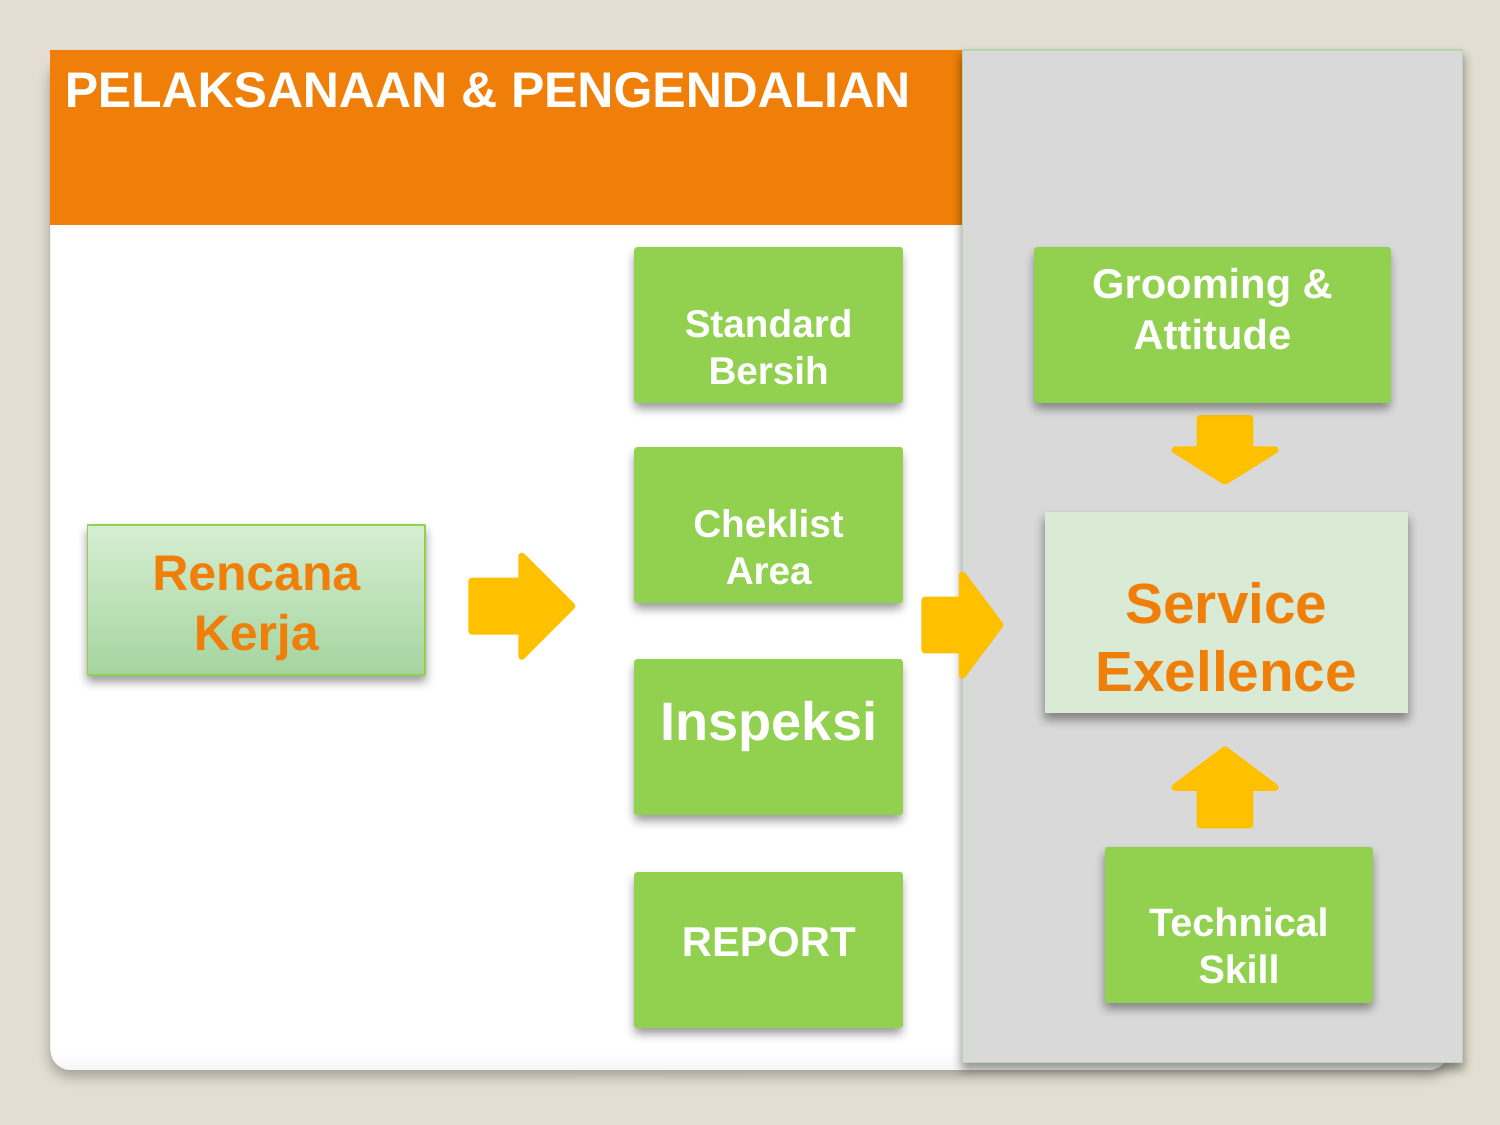

# PELAKSANAAN & PENGENDALIAN

Standard Bersih
Grooming & Attitude

Cheklist Area

Service Exellence
Rencana Kerja

Inspeksi

Technical Skill

REPORT